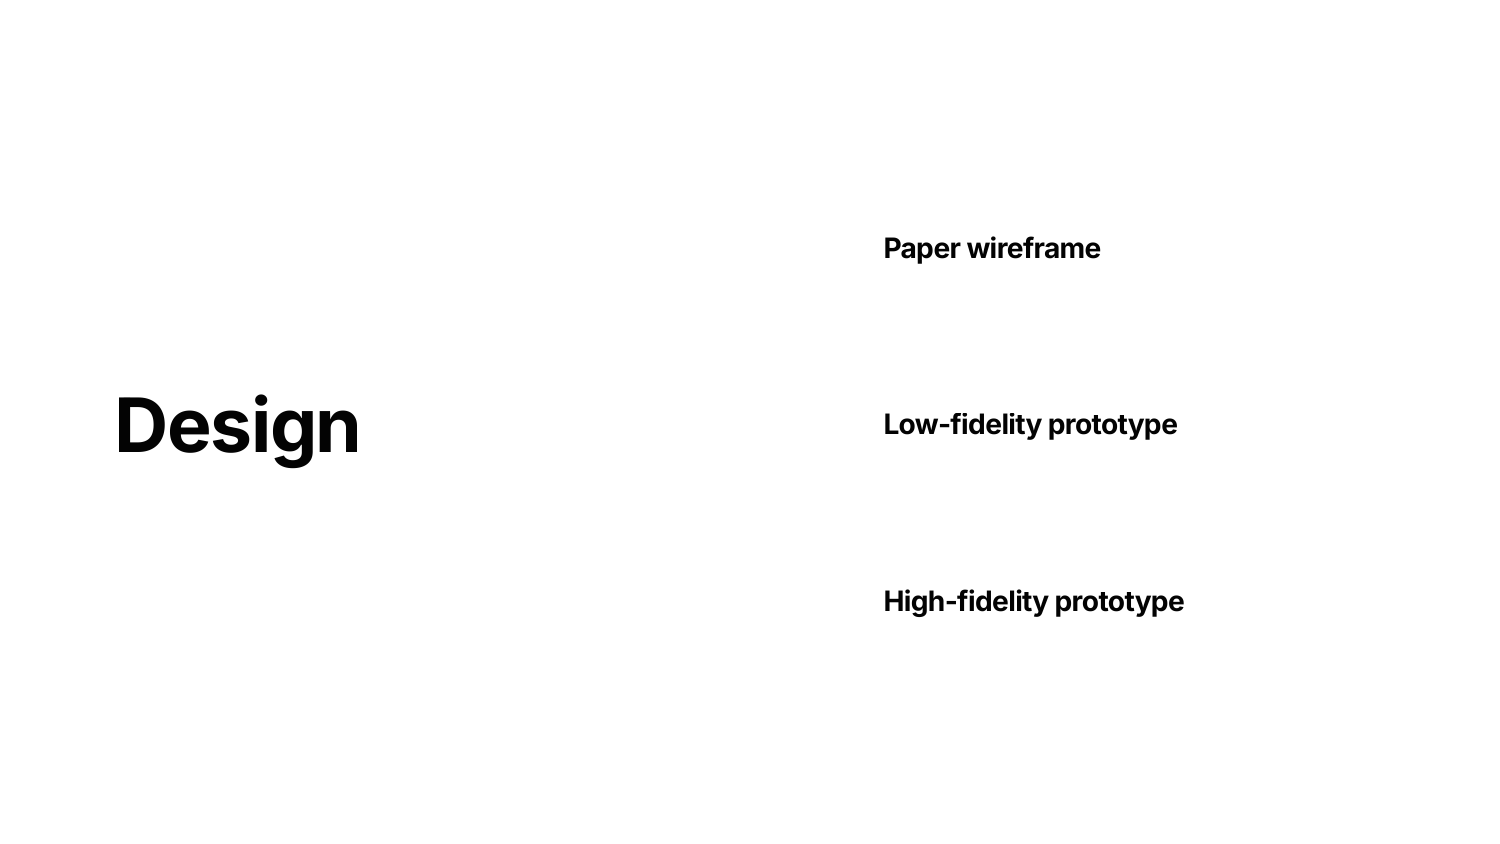

Paper wireframe
Design

Low-fidelity prototype

High-fidelity prototype